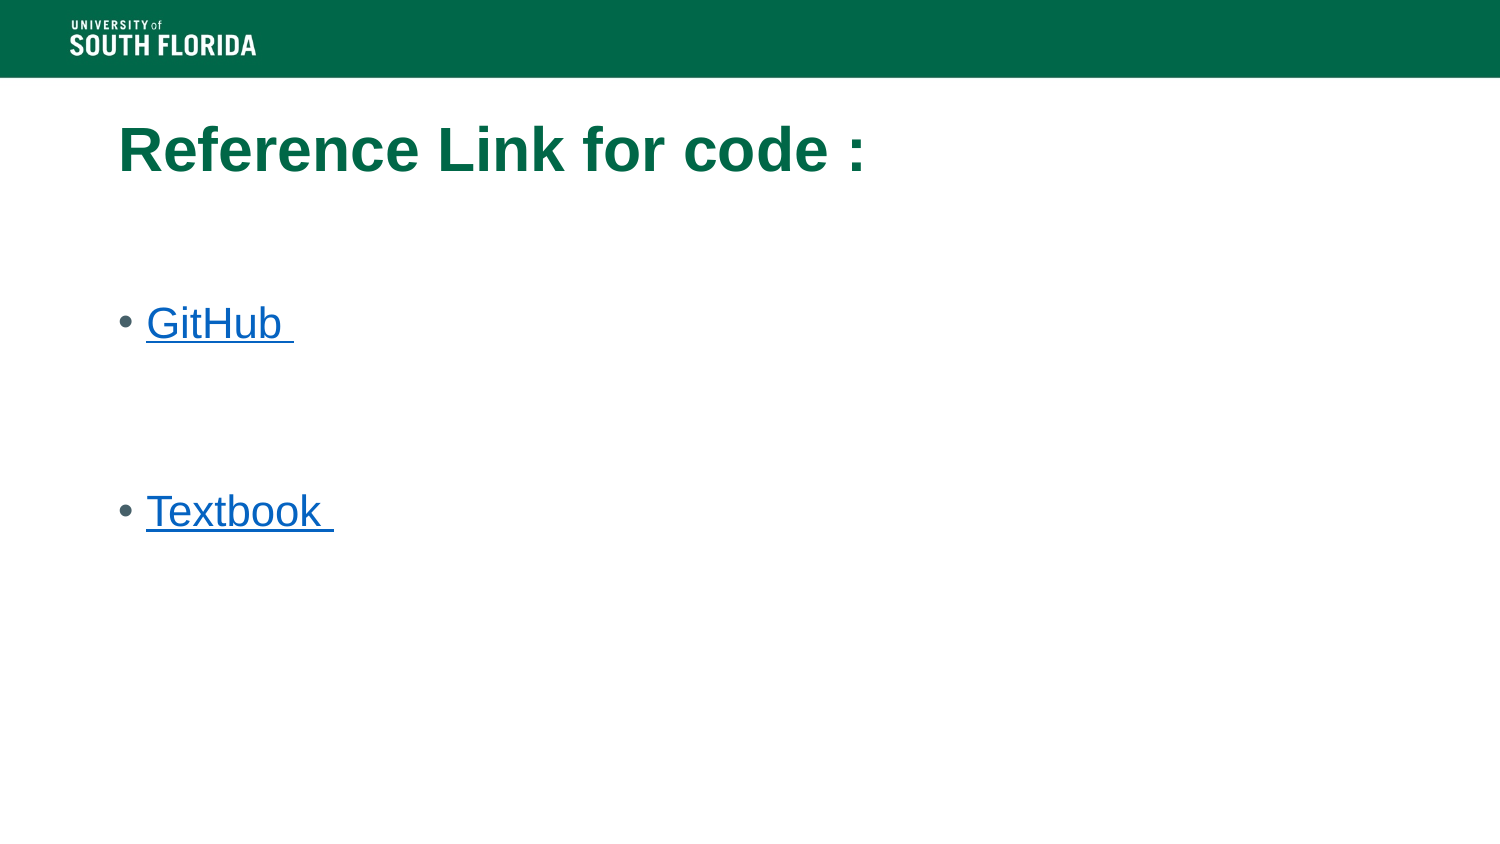

# Reference Link for code :

GitHub

Textbook